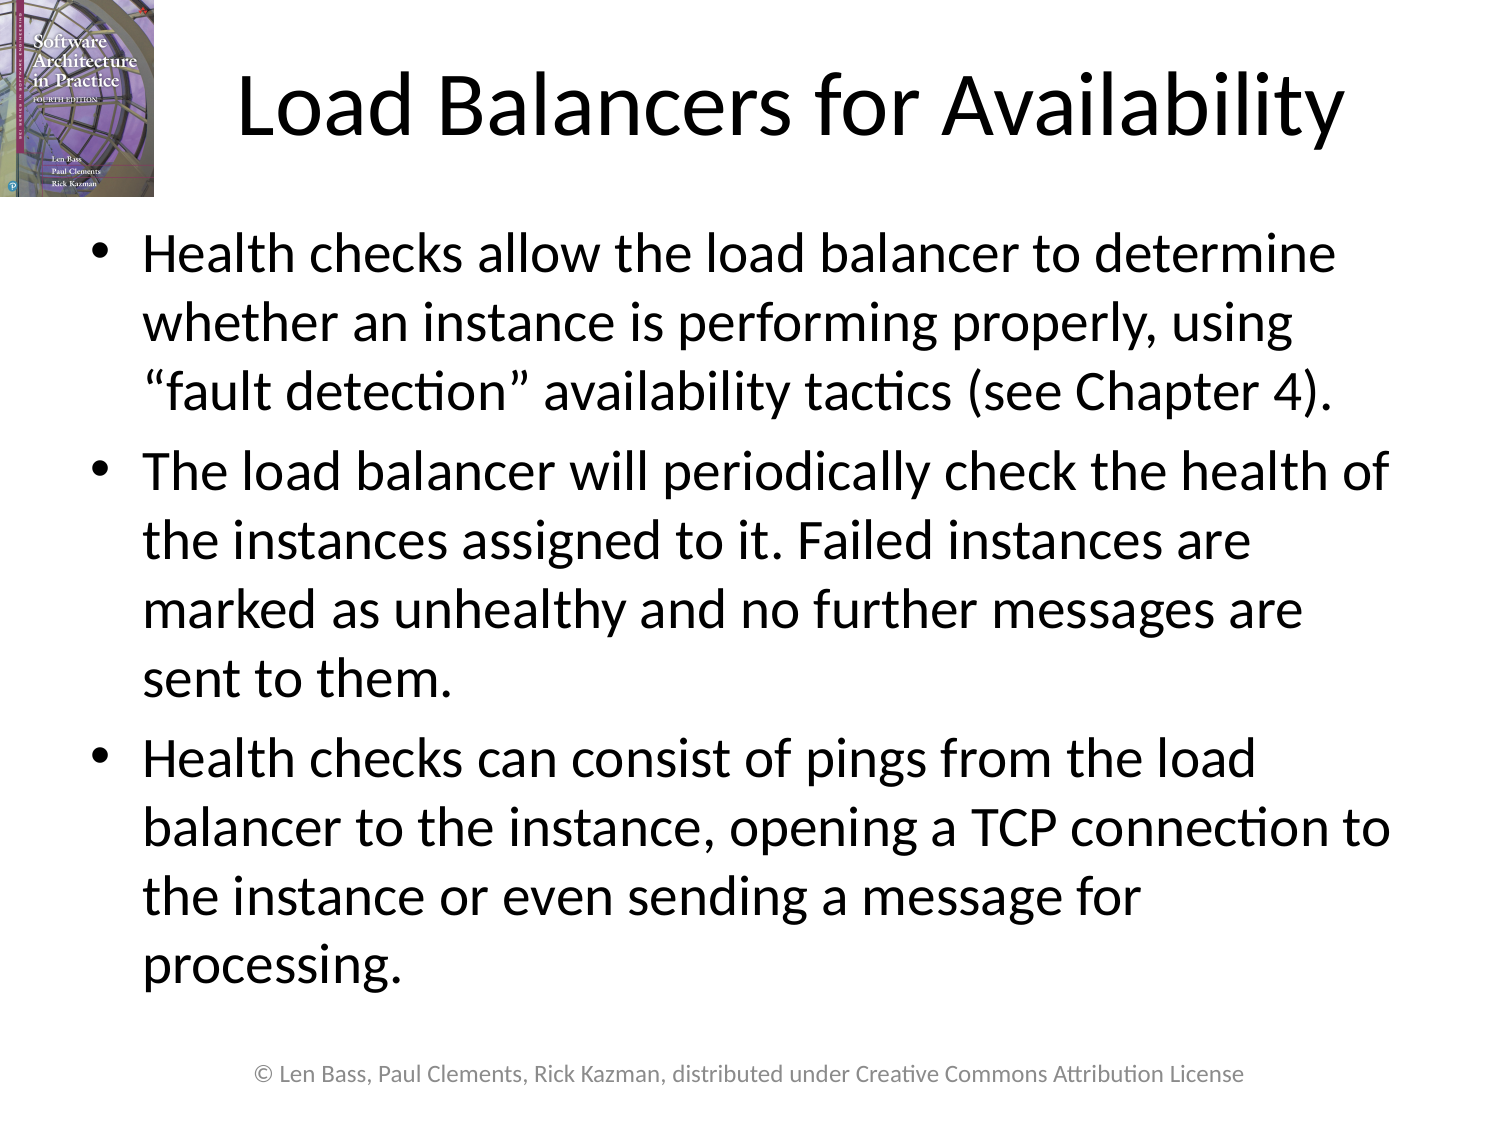

# Load Balancers for Availability
Health checks allow the load balancer to determine whether an instance is performing properly, using “fault detection” availability tactics (see Chapter 4).
The load balancer will periodically check the health of the instances assigned to it. Failed instances are marked as unhealthy and no further messages are sent to them.
Health checks can consist of pings from the load balancer to the instance, opening a TCP connection to the instance or even sending a message for processing.

© Len Bass, Paul Clements, Rick Kazman, distributed under Creative Commons Attribution License